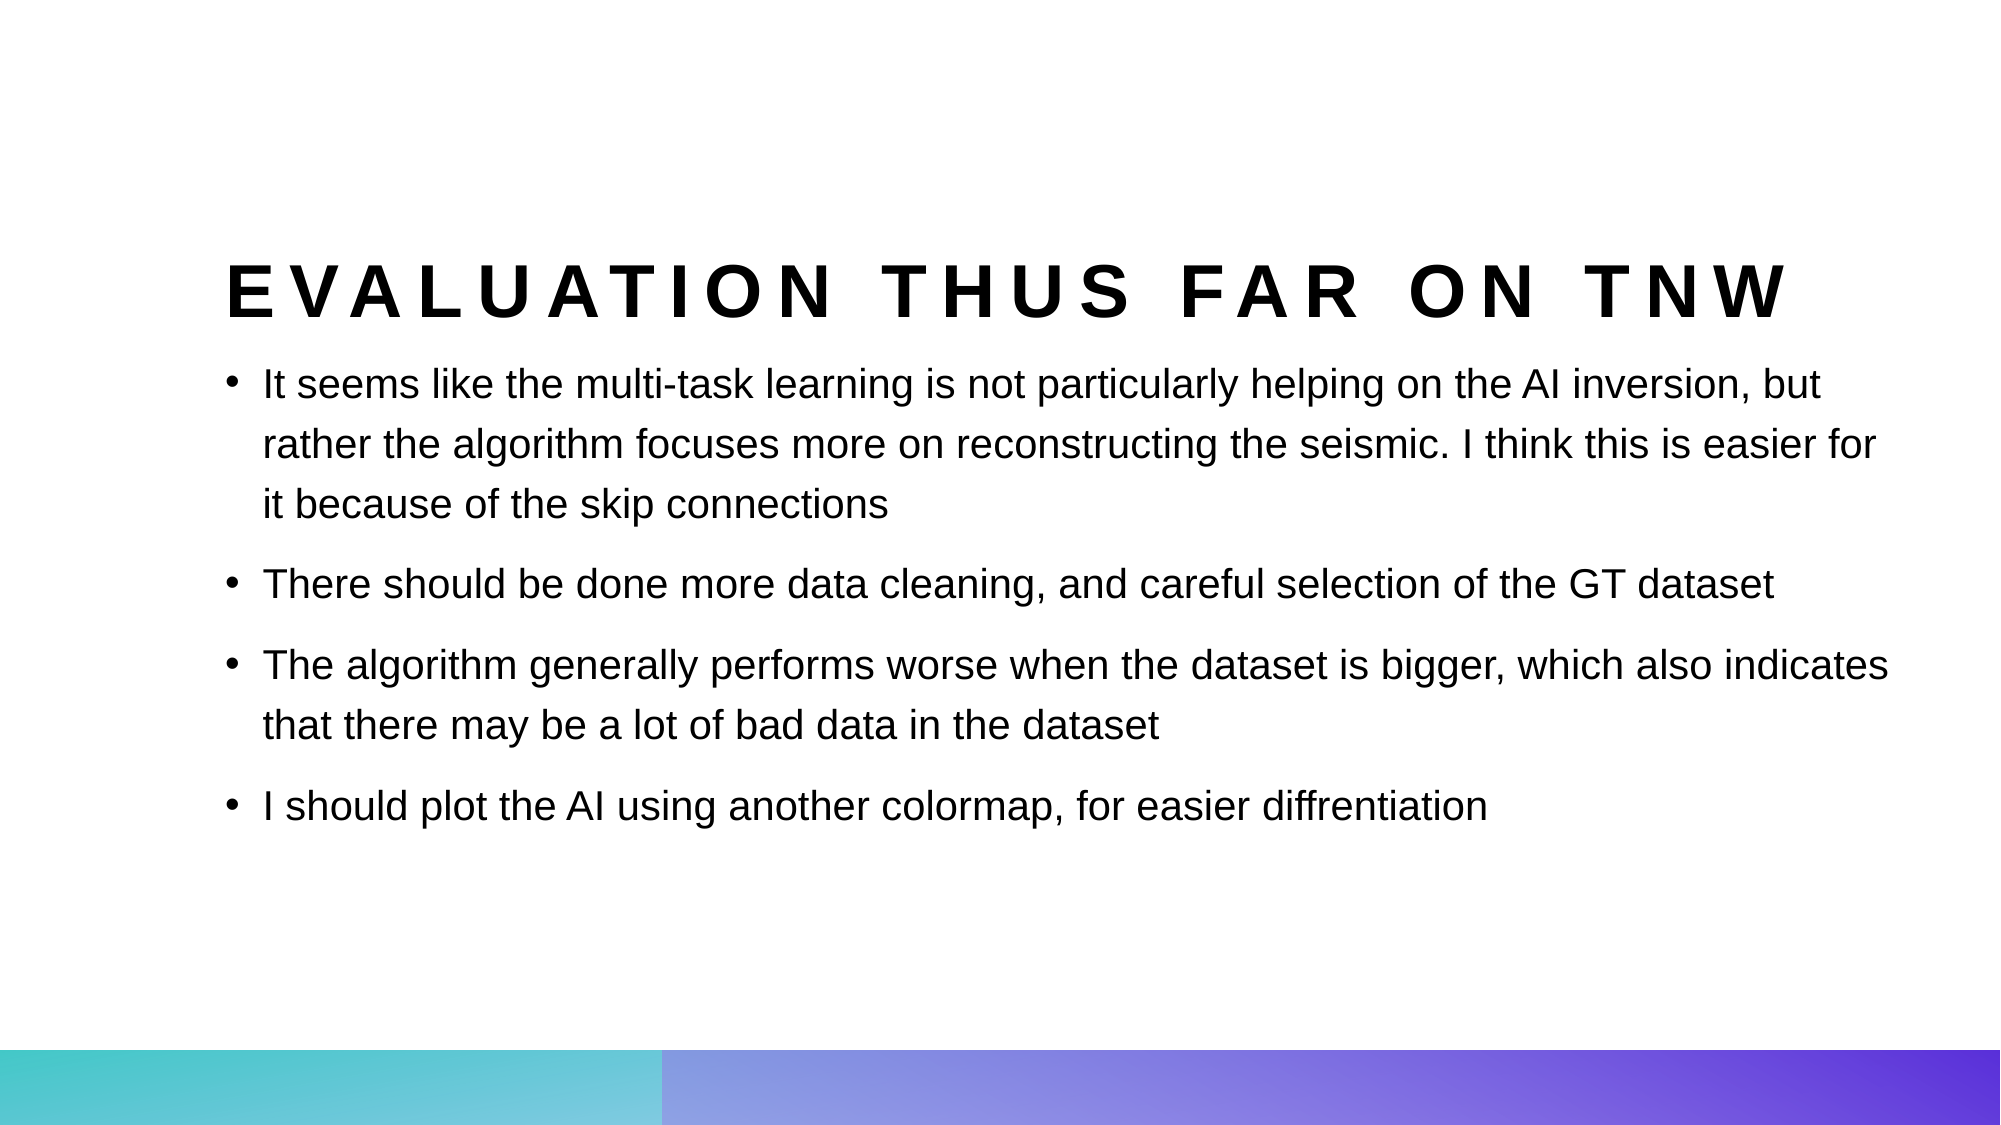

# Evaluation thus far on TNW
It seems like the multi-task learning is not particularly helping on the AI inversion, but rather the algorithm focuses more on reconstructing the seismic. I think this is easier for it because of the skip connections
There should be done more data cleaning, and careful selection of the GT dataset
The algorithm generally performs worse when the dataset is bigger, which also indicates that there may be a lot of bad data in the dataset
I should plot the AI using another colormap, for easier diffrentiation